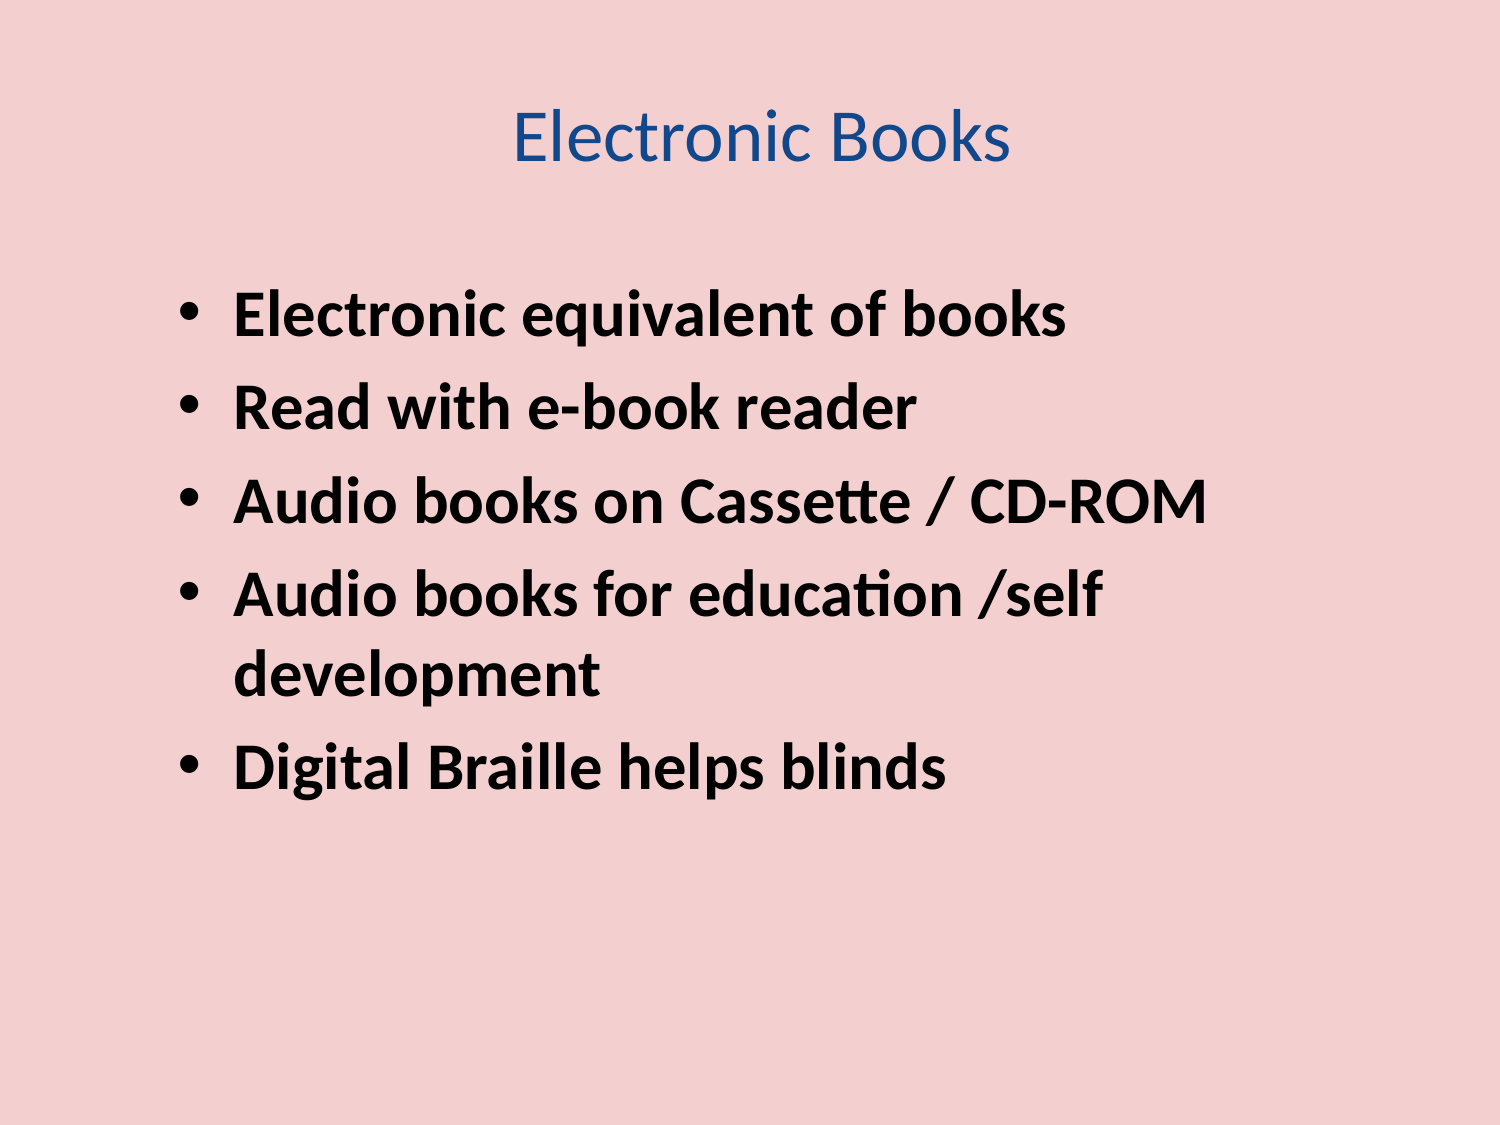

Electronic Books
Electronic equivalent of books
Read with e-book reader
Audio books on Cassette / CD-ROM
Audio books for education /self development
Digital Braille helps blinds